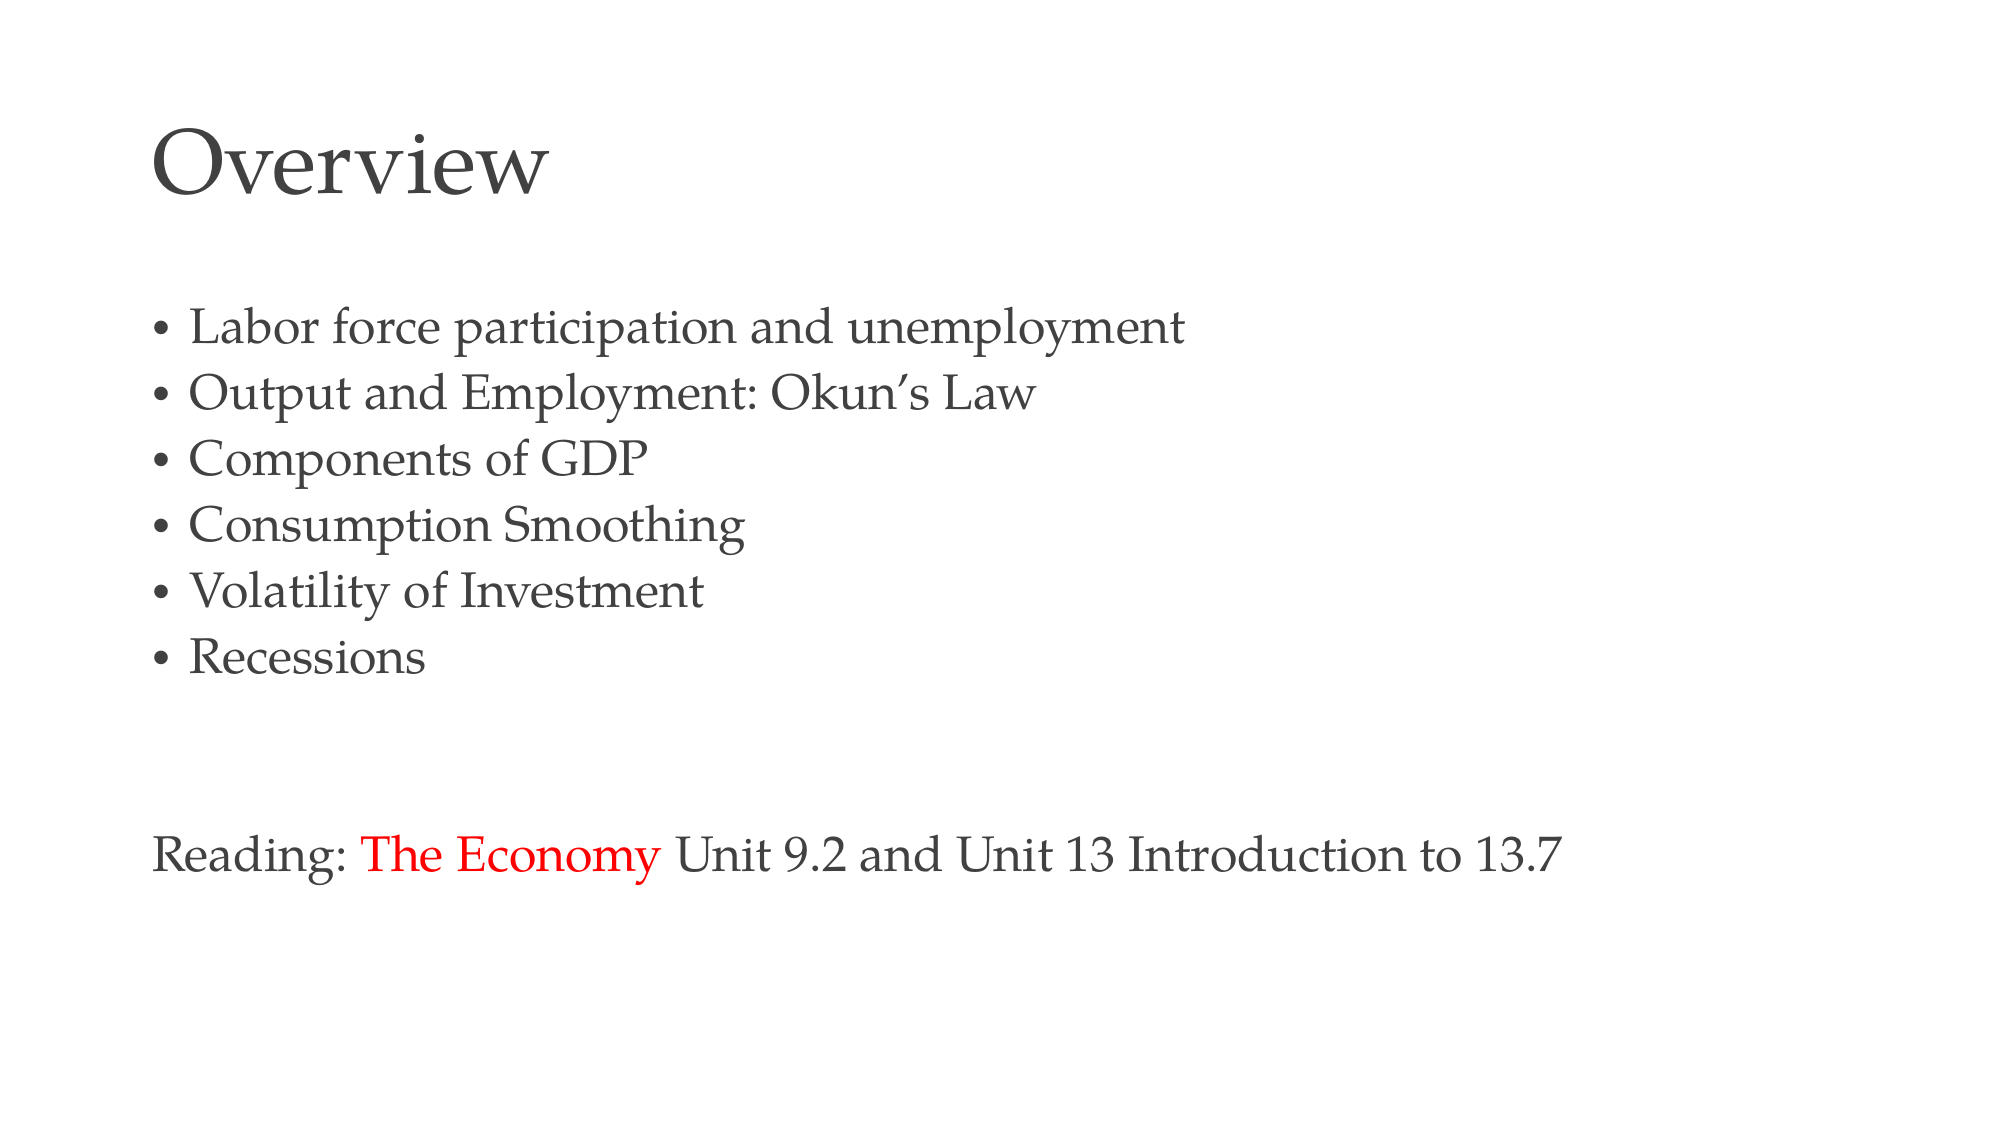

# Overview
Labor force participation and unemployment
Output and Employment: Okun’s Law
Components of GDP
Consumption Smoothing
Volatility of Investment
Recessions

Reading: The Economy Unit 9.2 and Unit 13 Introduction to 13.7